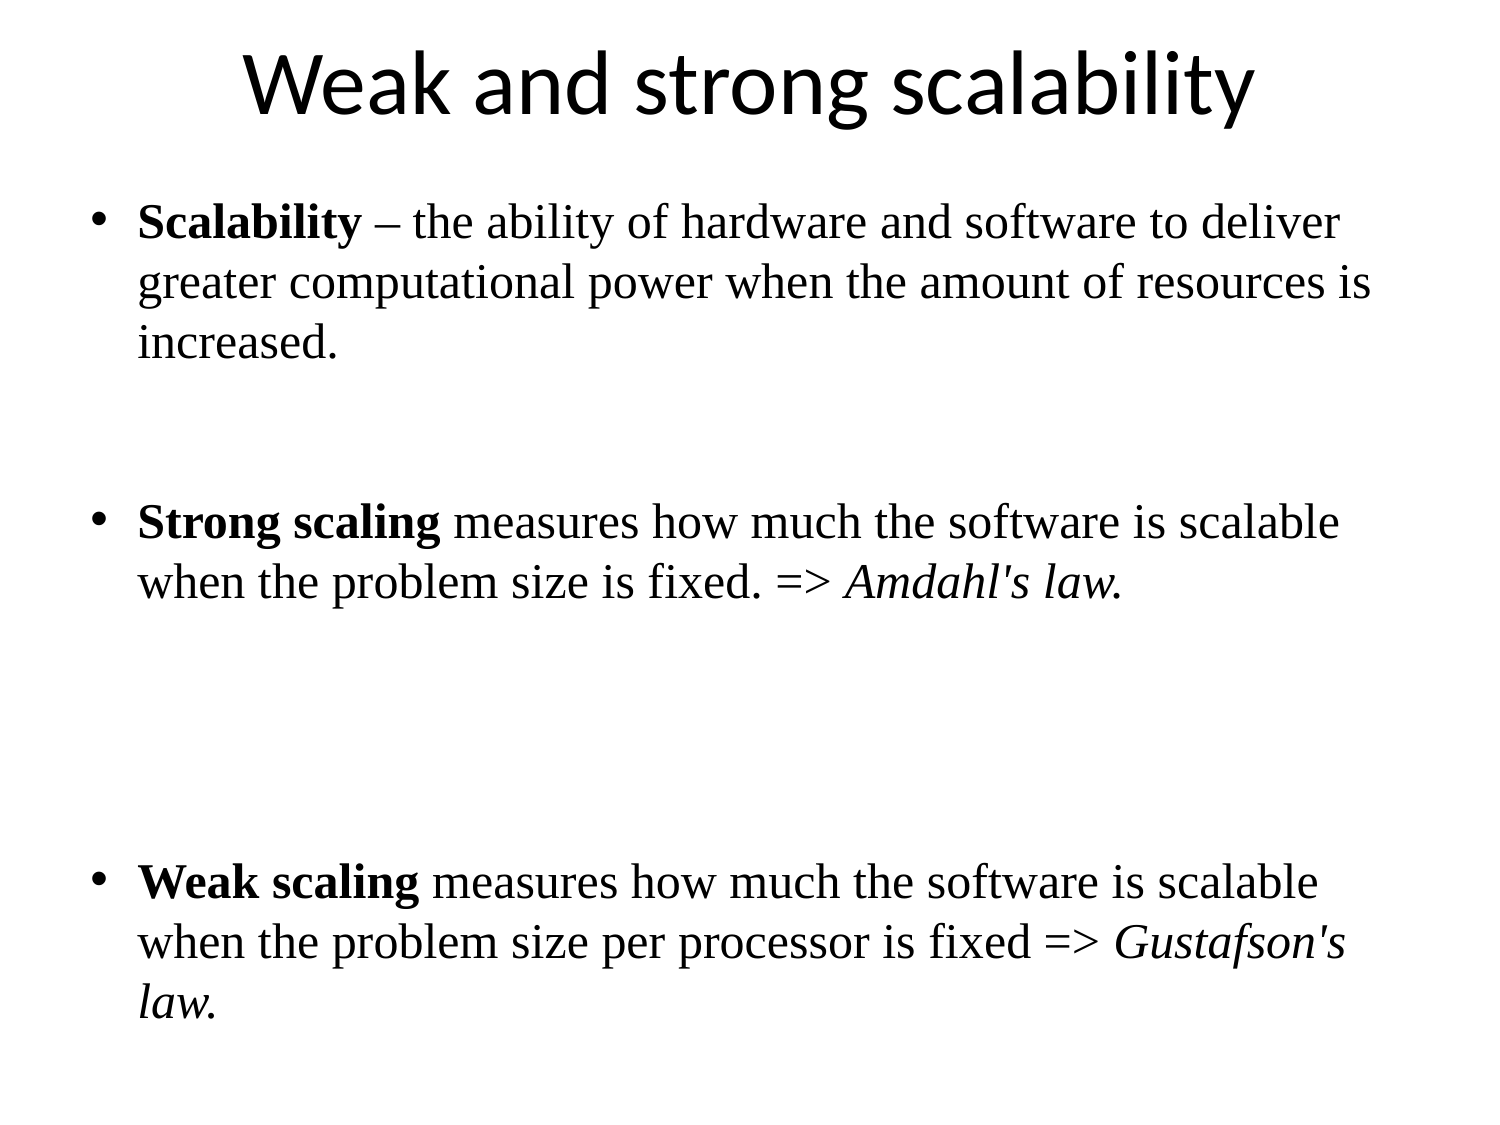

# Weak and strong scalability
Scalability – the ability of hardware and software to deliver greater computational power when the amount of resources is increased.

Strong scaling measures how much the software is scalable when the problem size is fixed. => Amdahl's law.

Weak scaling measures how much the software is scalable when the problem size per processor is fixed => Gustafson's law.